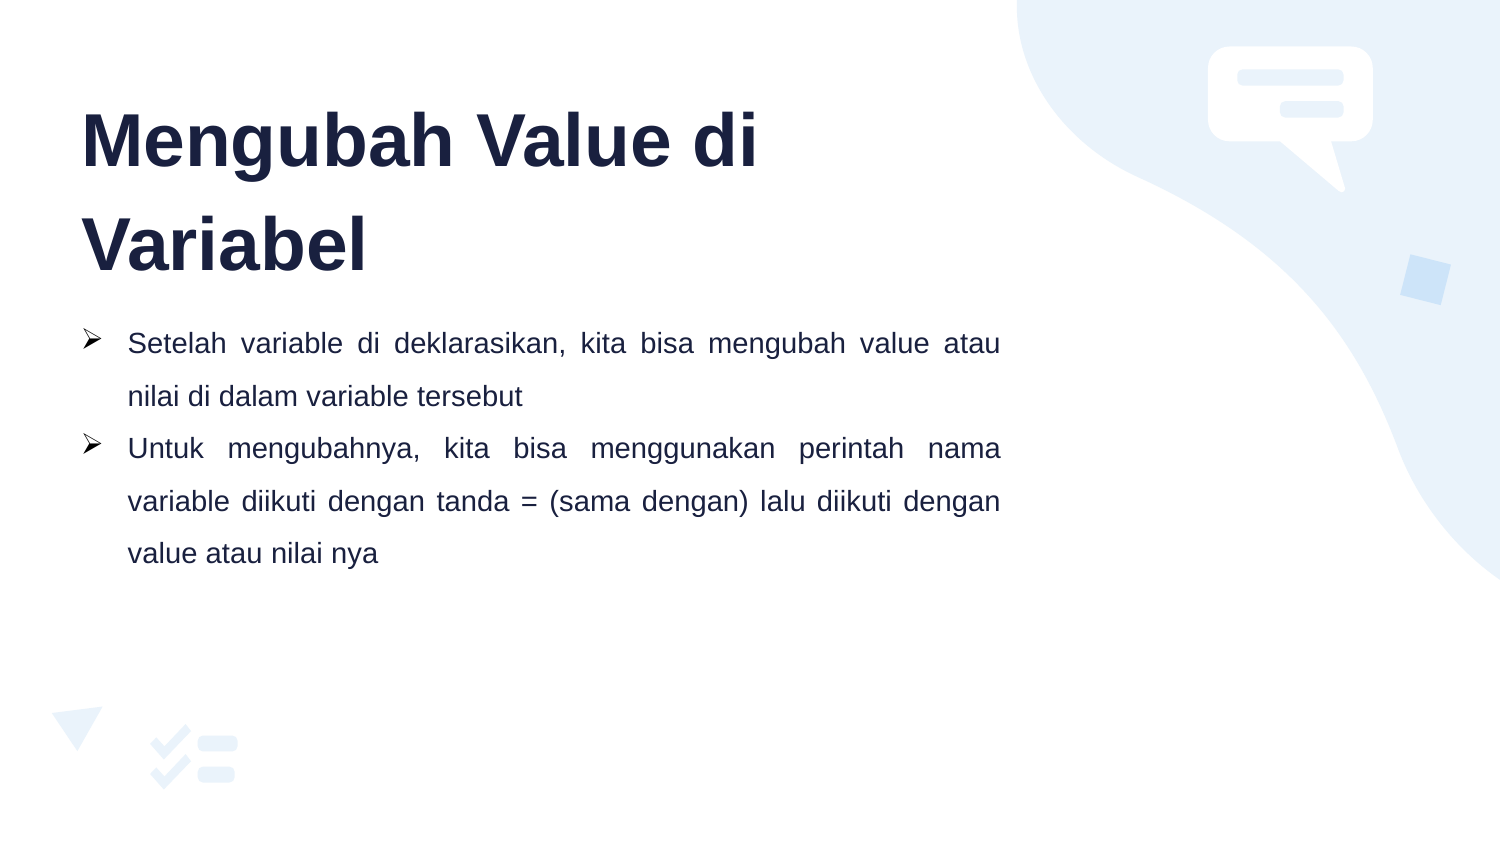

# Mengubah Value di Variabel
Setelah variable di deklarasikan, kita bisa mengubah value atau nilai di dalam variable tersebut
Untuk mengubahnya, kita bisa menggunakan perintah nama variable diikuti dengan tanda = (sama dengan) lalu diikuti dengan value atau nilai nya